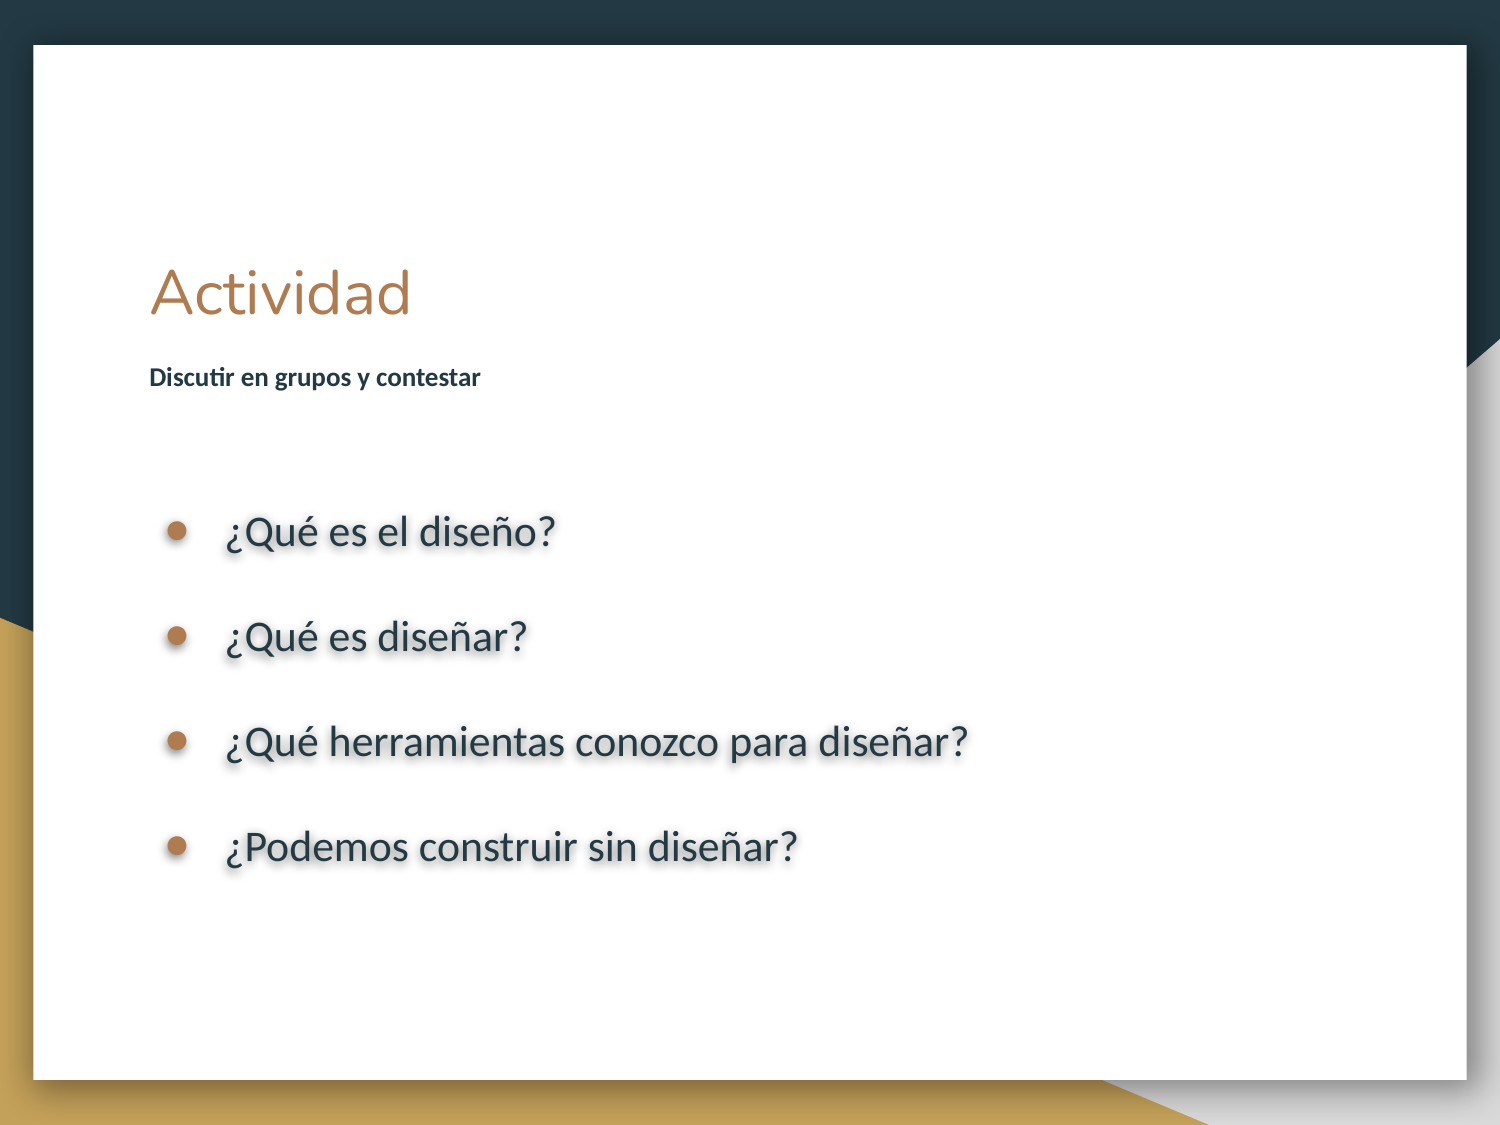

# Actividad
Discutir en grupos y contestar
¿Qué es el diseño?

¿Qué es diseñar?

¿Qué herramientas conozco para diseñar?

¿Podemos construir sin diseñar?